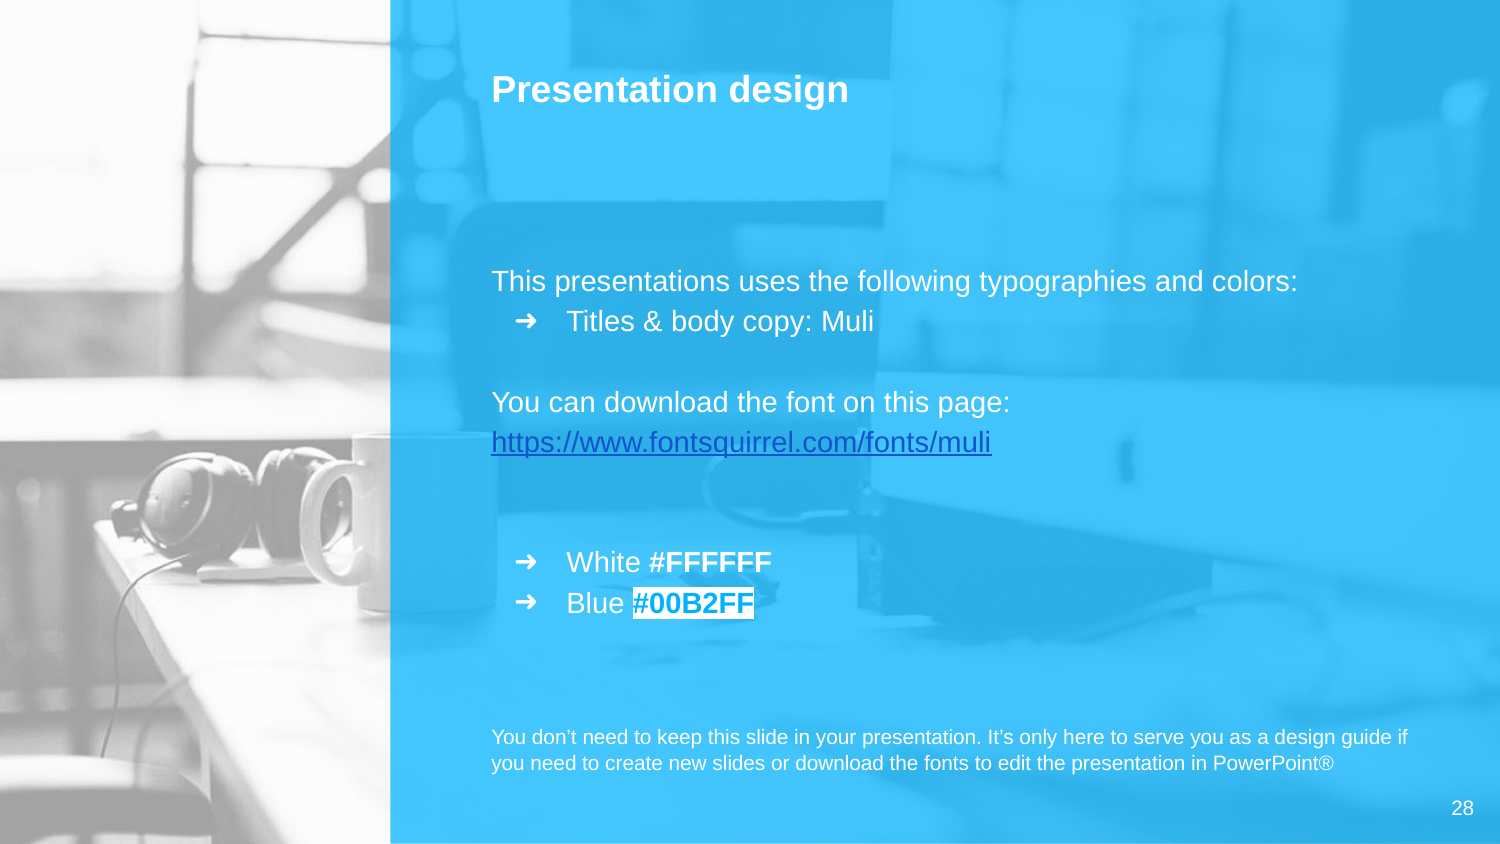

# Presentation design
This presentations uses the following typographies and colors:
Titles & body copy: Muli

You can download the font on this page:
https://www.fontsquirrel.com/fonts/muli

White #FFFFFF
Blue #00B2FF

You don’t need to keep this slide in your presentation. It’s only here to serve you as a design guide if you need to create new slides or download the fonts to edit the presentation in PowerPoint®

28